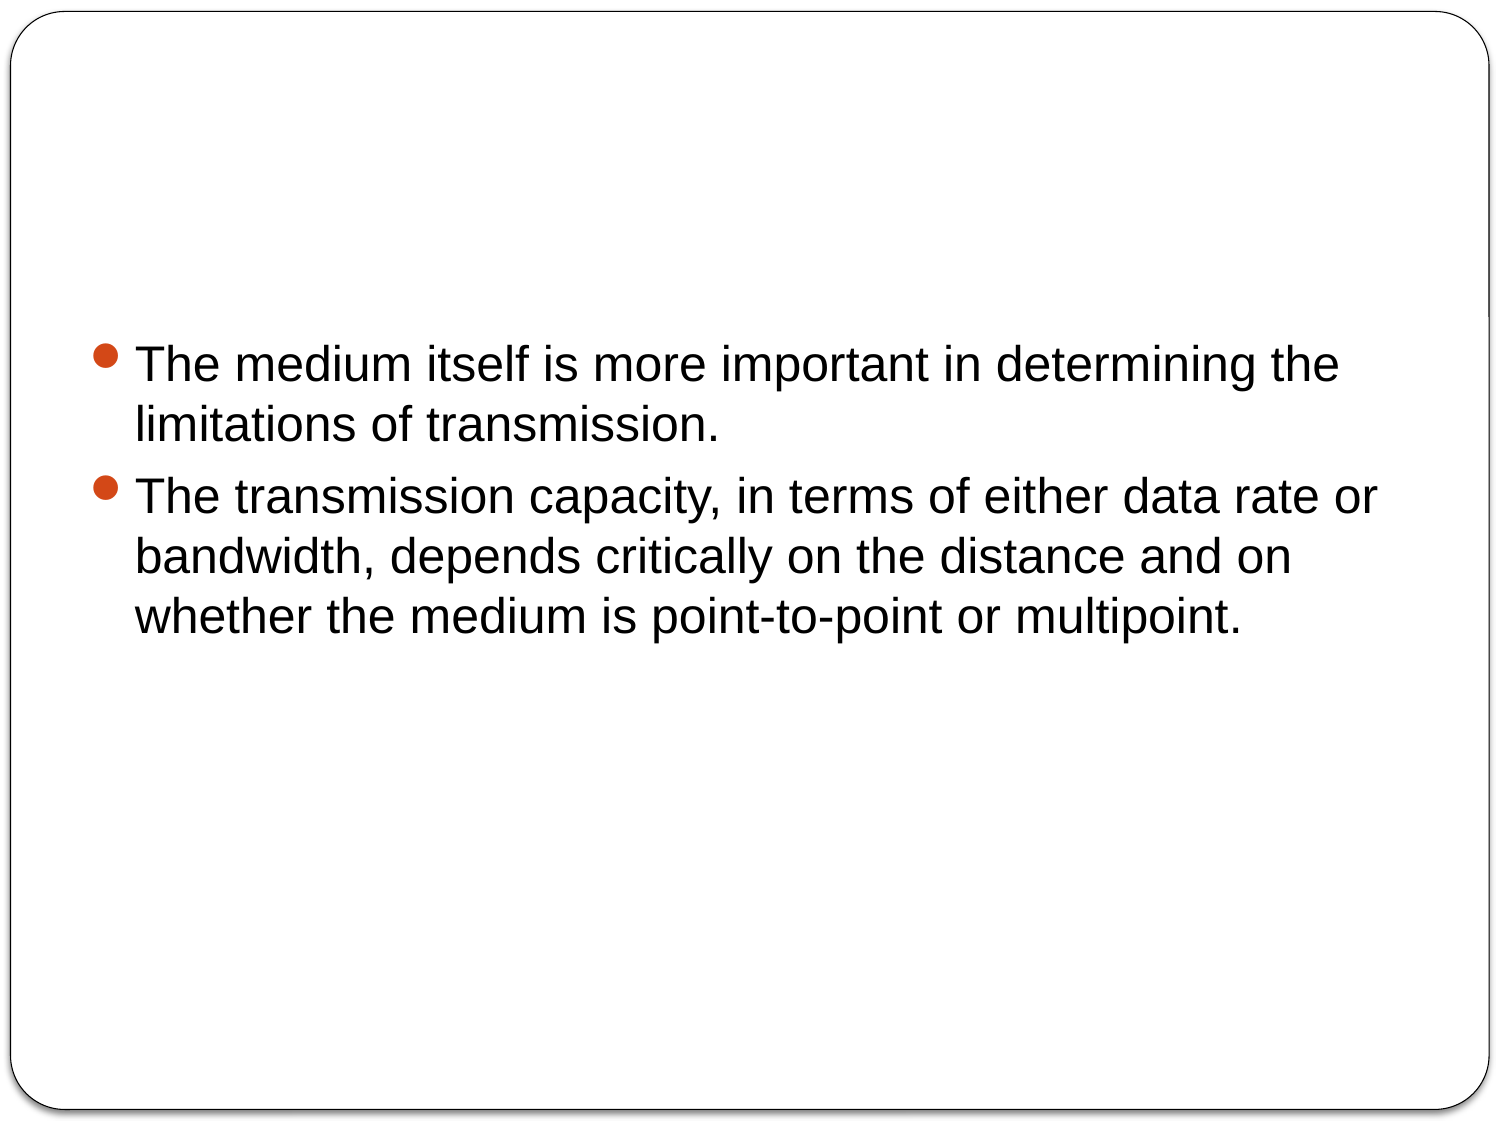

# Guided ( Wired )
The medium itself is more important in determining the limitations of transmission.
The transmission capacity, in terms of either data rate or bandwidth, depends critically on the distance and on whether the medium is point-to-point or multipoint.